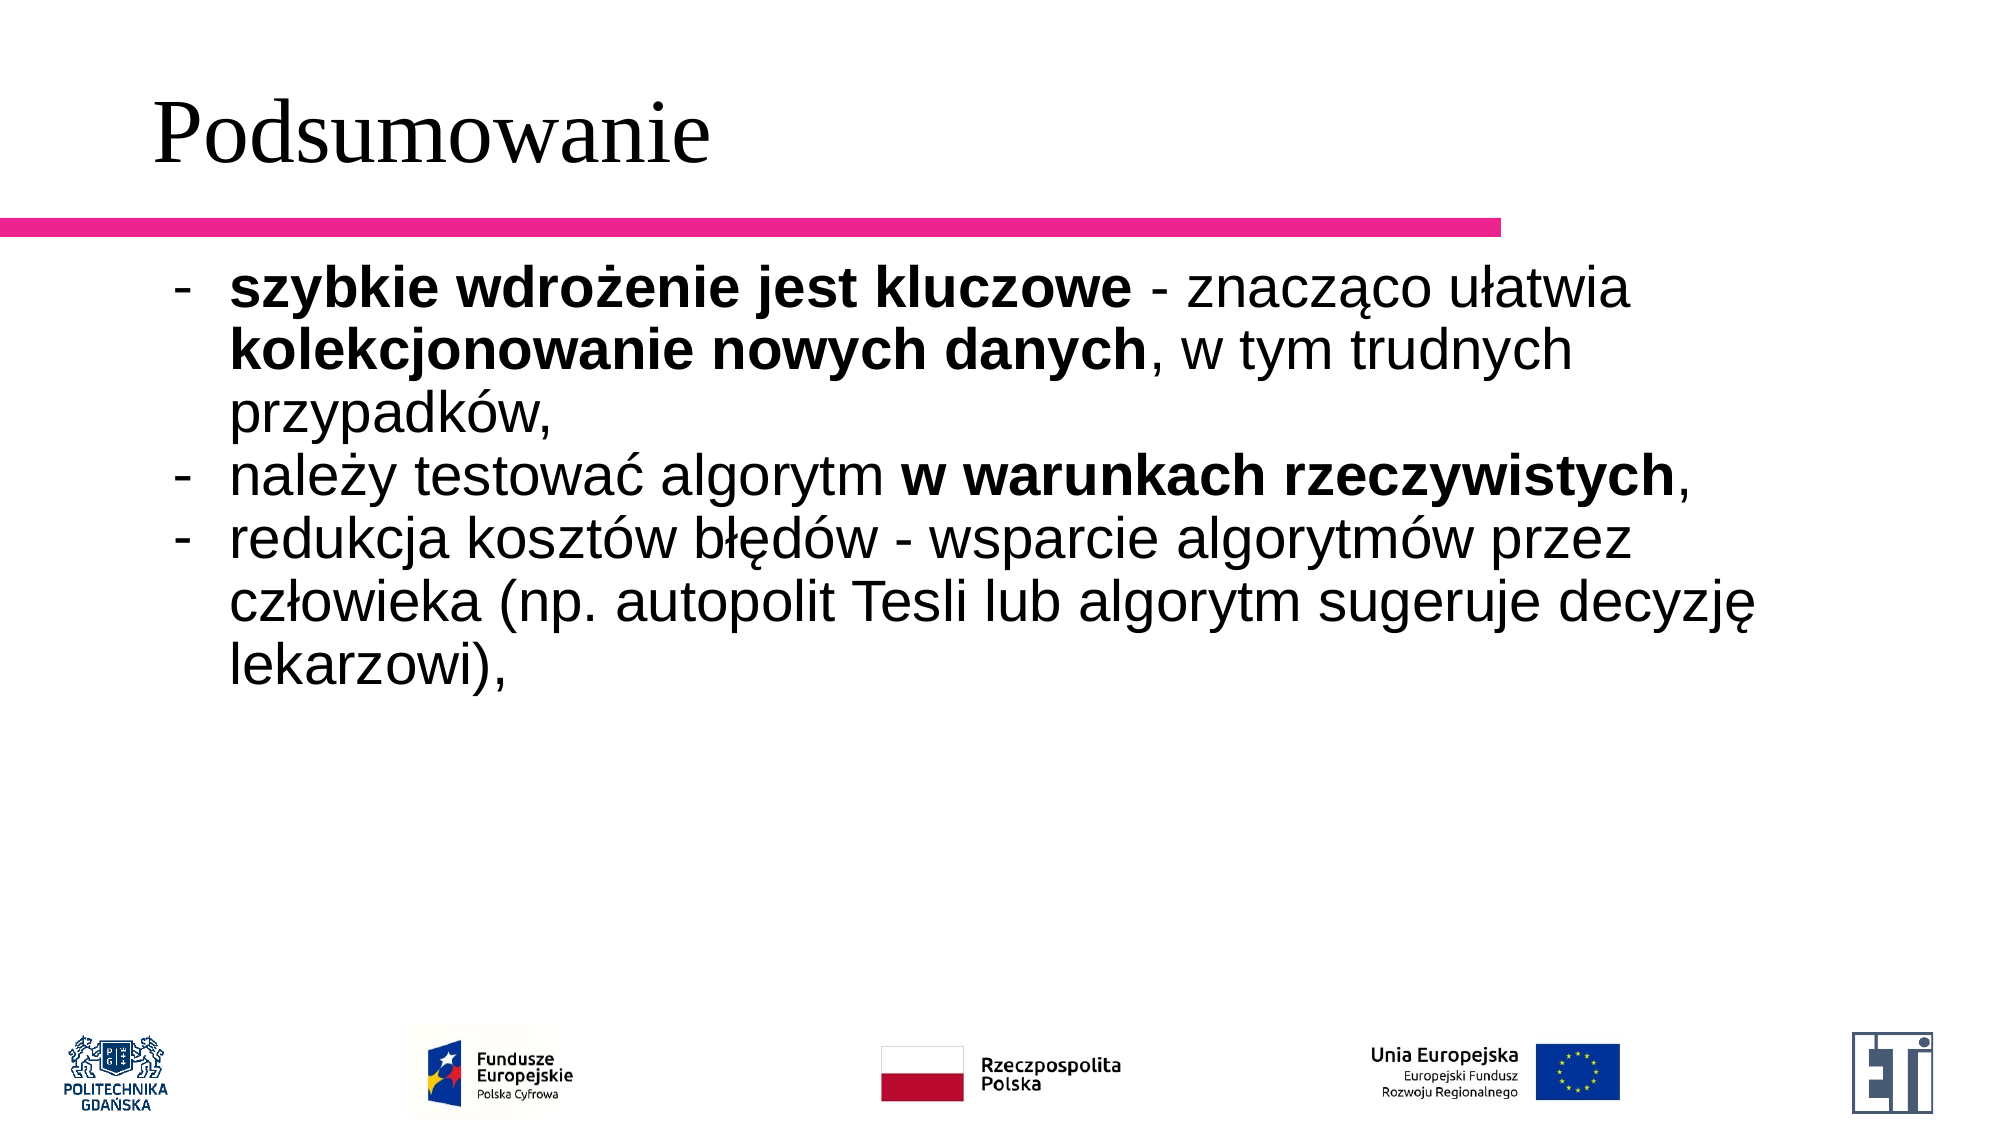

# Podsumowanie
szybkie wdrożenie jest kluczowe - znacząco ułatwia kolekcjonowanie nowych danych, w tym trudnych przypadków,
należy testować algorytm w warunkach rzeczywistych,
redukcja kosztów błędów - wsparcie algorytmów przez człowieka (np. autopolit Tesli lub algorytm sugeruje decyzję lekarzowi),